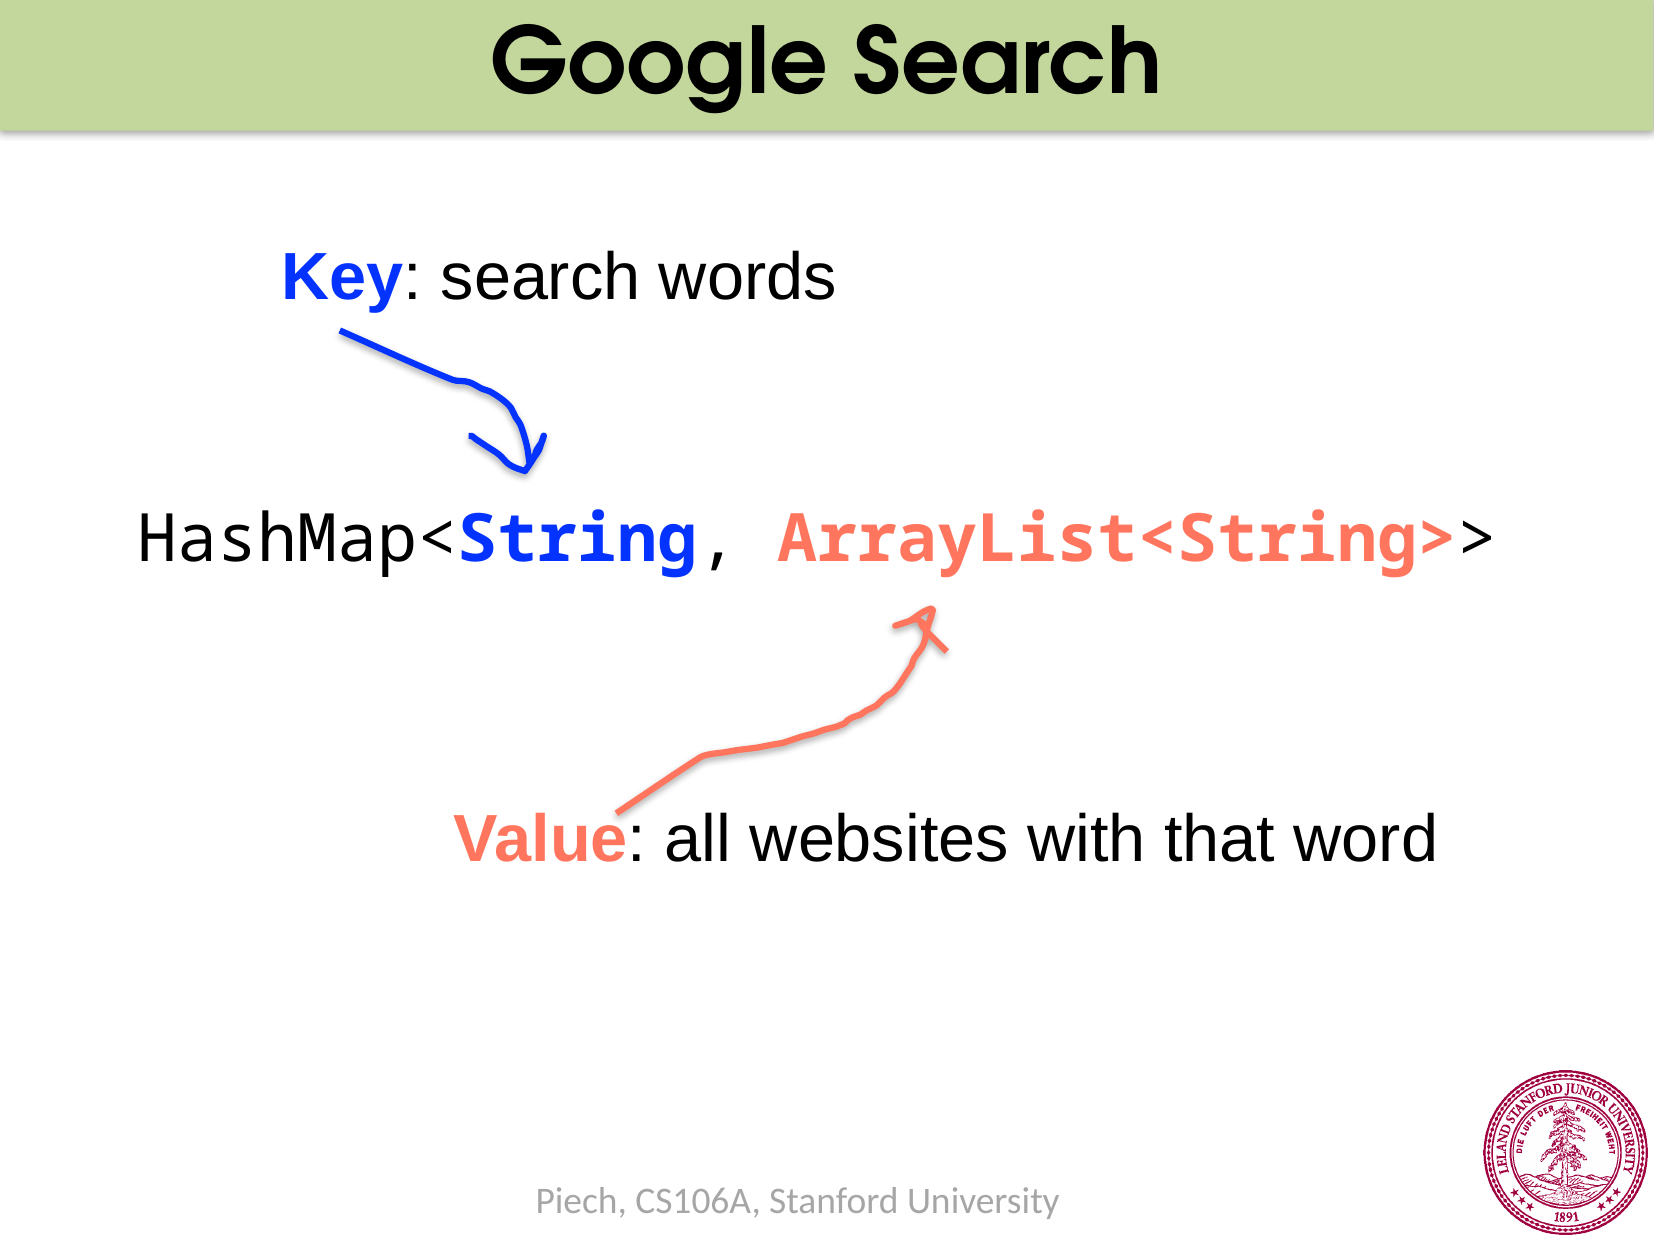

Google Search
Key: search words

HashMap<String, ArrayList<String>>

Value: all websites with that word